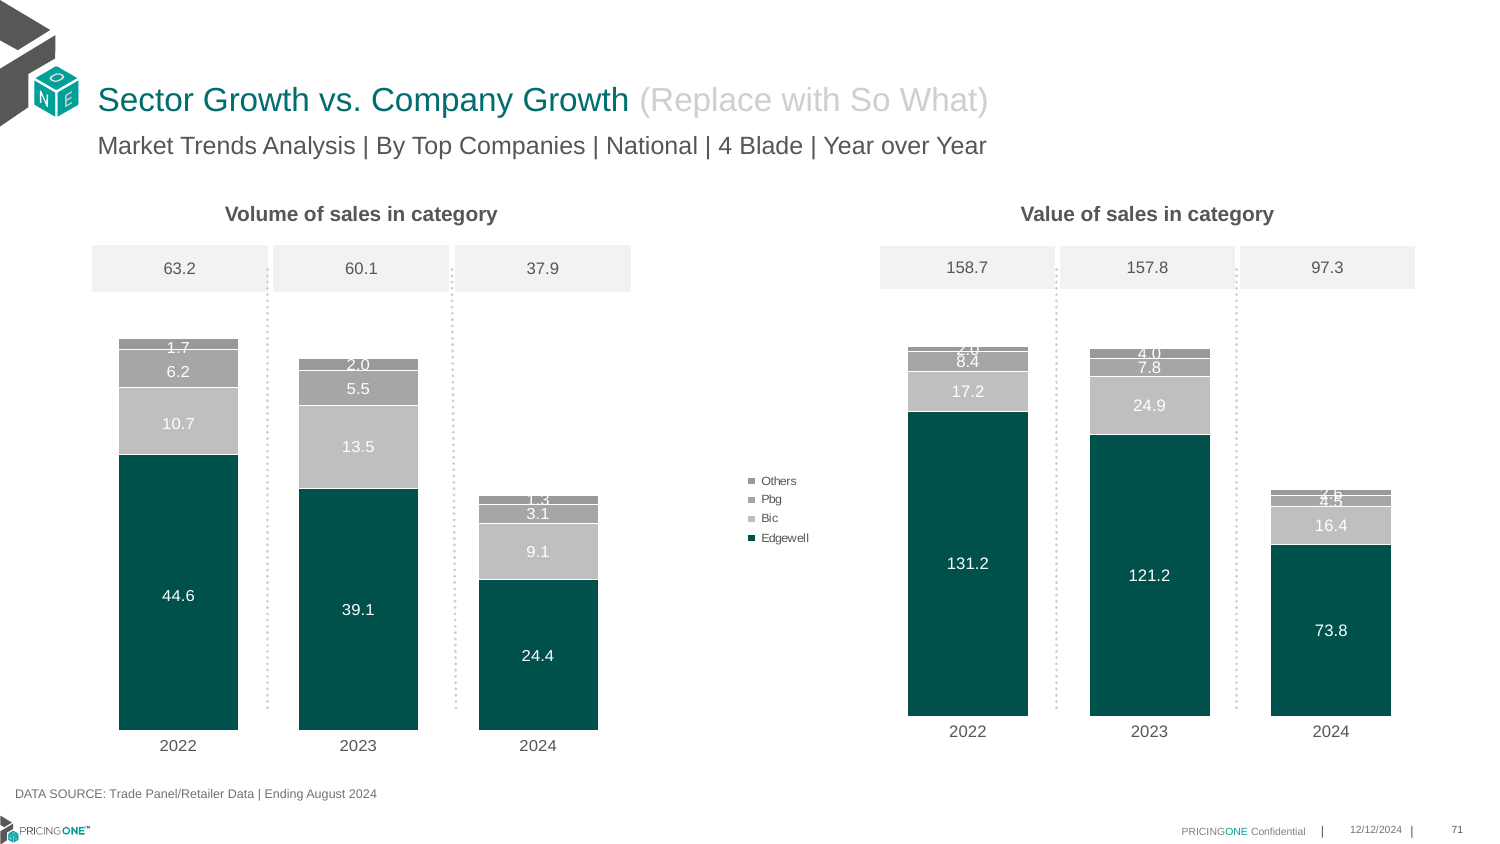

# Sector Growth vs. Company Growth (Replace with So What)
Market Trends Analysis | By Top Companies | National | 4 Blade | Year over Year
| Value of sales in category |  |  |
| --- | --- | --- |
| 158.7 | 157.8 | 97.3 |
| Volume of sales in category |  |  |
| --- | --- | --- |
| 63.2 | 60.1 | 37.9 |

### Chart

| Category | Edgewell | Bic | Pbg | Others |
|---|---|---|---|---|
| 2022 | 131.160204 | 17.156177 | 8.411243 | 1.969829 |
| 2023 | 121.193688 | 24.853706 | 7.830181 | 3.952054 |
| 2024 | 73.824615 | 16.355348 | 4.539949 | 2.565713 |

### Chart

| Category | Edgewell | Bic | Pbg | Others |
|---|---|---|---|---|
| 2022 | 44.614617 | 10.72294 | 6.171522 | 1.735861 |
| 2023 | 39.070057 | 13.479956 | 5.513649 | 2.044869 |
| 2024 | 24.380236 | 9.1167 | 3.098561 | 1.300336 |
DATA SOURCE: Trade Panel/Retailer Data | Ending August 2024

12/12/2024
71